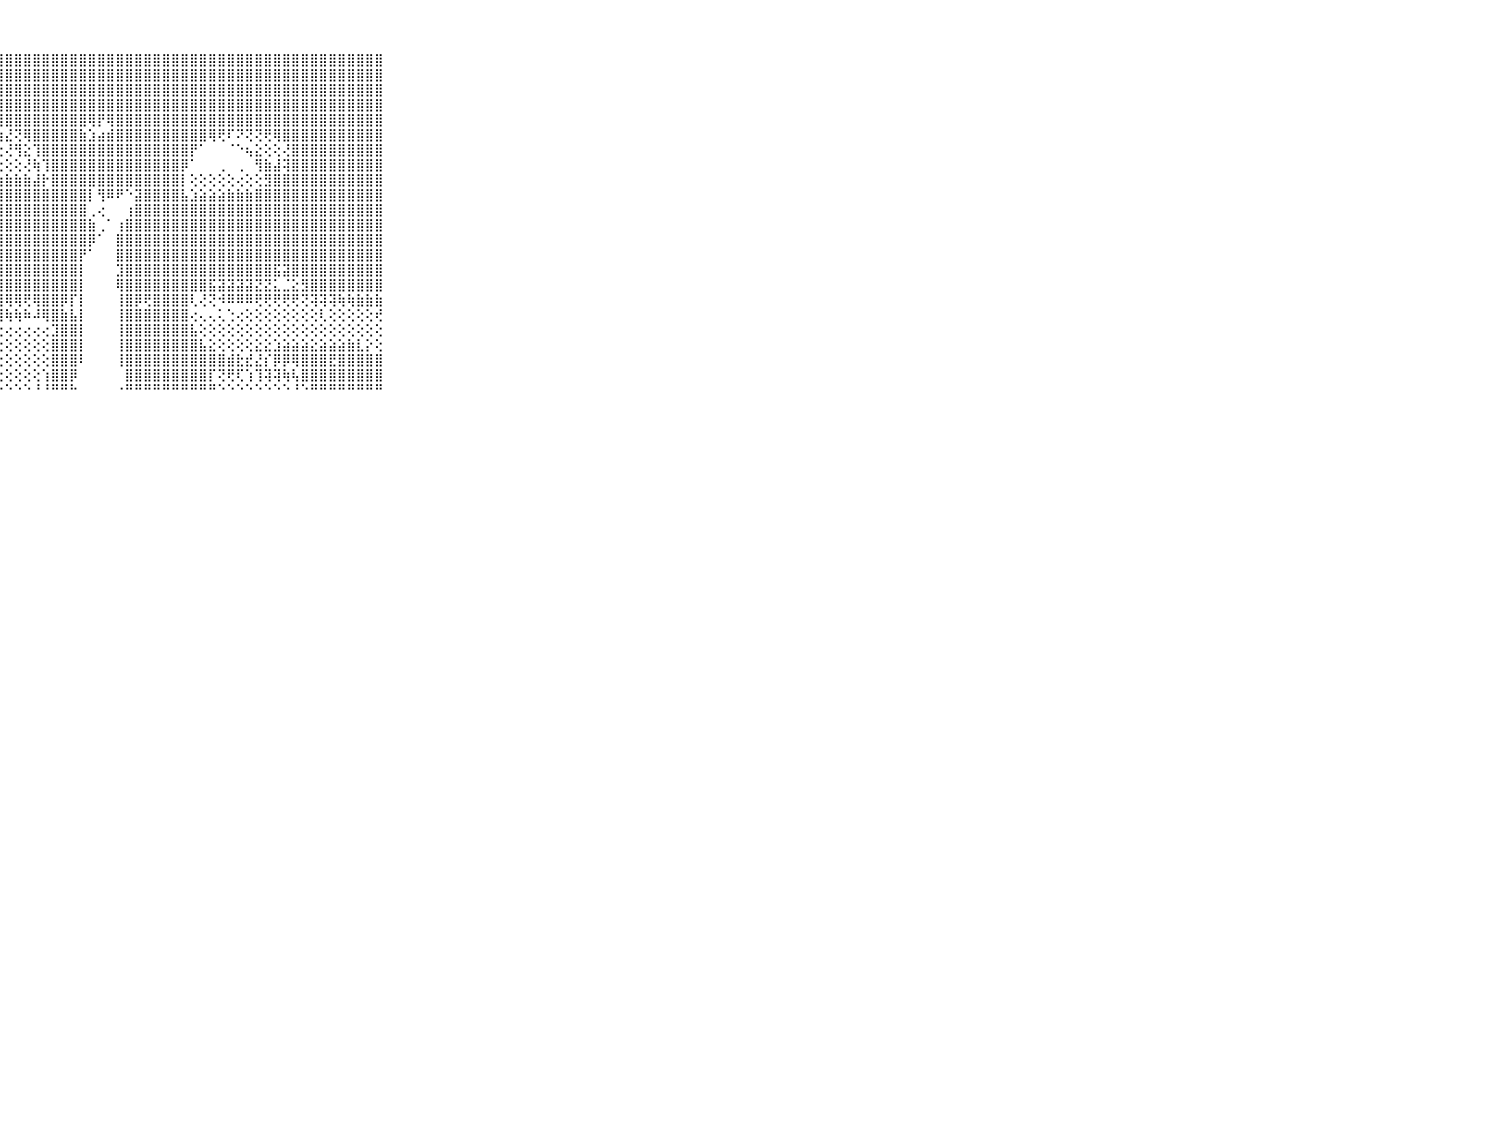

⠀⠀⠀⠀⠀⠀⠀⠀⠀⠀⠀⣸⣿⣿⣯⣿⣿⣿⣟⣿⣿⣿⣿⢿⣿⢿⣿⣿⣿⣿⣿⣿⣿⣿⣿⣿⣿⣿⣿⣿⣿⣿⣿⣿⣿⣿⣿⣿⣿⣿⣿⣿⣿⣿⣿⣿⣿⣿⣿⣿⣿⣿⣿⣿⣿⣿⣿⣿⣿⠀⠀⠀⠀⠀⠀⠀⠀⠀⠀⠀⠀
⠀⠀⠀⠀⠀⠀⠀⠀⠀⠀⠀⣿⣿⣿⣿⣿⣿⣿⣿⣿⣿⣿⣿⣿⣿⣿⣿⣿⣿⣿⣿⣿⣿⣿⣿⣿⣿⣿⣿⣿⣿⣿⣿⣿⣿⣿⣿⣿⣿⣿⣿⣿⣿⣿⣿⣿⣿⣿⣿⣿⣿⣿⣿⣿⣿⣿⣿⣿⣿⠀⠀⠀⠀⠀⠀⠀⠀⠀⠀⠀⠀
⠀⠀⠀⠀⠀⠀⠀⠀⠀⠀⠀⣿⣿⣿⣿⣿⣿⣿⣿⣿⣿⣿⣿⣿⣿⣿⣿⣿⣿⣿⣿⣿⣿⣿⣿⣿⣿⣿⣿⣿⣿⣿⣿⣿⣿⣿⣿⣿⣿⣿⣿⣿⣿⣿⣿⣿⣿⣿⣿⣿⣿⣿⣿⣿⣿⣿⣿⣿⣿⠀⠀⠀⠀⠀⠀⠀⠀⠀⠀⠀⠀
⠀⠀⠀⠀⠀⠀⠀⠀⠀⠀⠀⣿⣿⣿⣿⣿⣿⣿⣿⣿⣿⣿⣿⣿⣿⣿⣿⣿⣿⣿⣿⣿⣿⣿⣿⣿⣿⣿⣿⣿⣿⣿⣿⣿⣿⣿⣿⣿⣿⣿⣿⣿⣿⣿⣿⣿⣿⣿⣿⣿⣿⣿⣿⣿⣿⣿⣿⣿⣿⠀⠀⠀⠀⠀⠀⠀⠀⠀⠀⠀⠀
⠀⠀⠀⠀⠀⠀⠀⠀⠀⠀⠀⣿⣿⣿⣿⣿⣿⣿⣿⣿⣿⣿⢿⢟⢟⢟⢻⢿⣿⣿⣿⣿⣿⣿⣿⣿⣿⢿⡟⢿⣿⣿⣿⣿⣿⣿⣿⣿⣿⣿⣿⣿⣿⣿⣿⣿⣿⣿⣿⣿⣿⣿⣿⣿⣿⣿⣿⣿⣿⠀⠀⠀⠀⠀⠀⠀⠀⠀⠀⠀⠀
⠀⠀⠀⠀⠀⠀⠀⠀⠀⠀⠀⣿⣿⣿⣿⣿⣿⣿⣿⡟⢏⠕⠑⠕⠕⠗⠣⢵⣜⢝⢿⣿⣿⣿⣿⣿⣷⣱⣴⣾⣿⣿⣿⣿⣿⣿⣿⣿⣿⣿⢿⢟⠏⠝⢝⢝⢟⢿⣿⣿⣿⣿⣿⣿⣿⣿⣿⣿⣿⠀⠀⠀⠀⠀⠀⠀⠀⠀⠀⠀⠀
⠀⠀⠀⠀⠀⠀⠀⠀⠀⠀⠀⣿⣿⣿⣿⣿⣿⣿⢏⢕⢕⢝⢝⢝⢝⢝⢝⢕⢜⢻⣕⢹⣿⣿⣿⣿⣿⣿⣿⣿⣿⣿⣿⣿⣿⣿⣿⣿⡟⠁⠀⠀⠈⠑⢦⣕⢕⢕⢜⣿⣿⣿⣿⣿⣿⣿⣿⣿⣿⠀⠀⠀⠀⠀⠀⠀⠀⠀⠀⠀⠀
⠀⠀⠀⠀⠀⠀⠀⠀⠀⠀⠀⣿⣿⣿⣿⣿⣿⣧⣵⣱⣕⣕⣕⢕⢕⢕⢕⢕⢕⢕⢜⢷⢹⣿⣿⣿⣿⣿⣿⣿⣿⣿⣿⣿⣿⣿⣿⡿⠁⠀⠀⢀⠀⢀⠀⢻⣷⣼⢽⣿⣿⣿⣿⣿⣿⣿⣿⣿⣿⠀⠀⠀⠀⠀⠀⠀⠀⠀⠀⠀⠀
⠀⠀⠀⠀⠀⠀⠀⠀⠀⠀⠀⣿⣿⣿⣿⣿⣿⣿⣿⣿⣿⣿⣿⣿⣿⣿⣾⣷⣷⣷⣷⣼⡗⣿⣿⣿⣿⣿⣿⣿⣿⣿⣿⣿⣿⣿⣿⡇⢕⢕⢕⢕⢕⢔⢕⢕⣻⣿⣿⣿⣿⣿⣿⣿⣿⣿⣿⣿⣿⠀⠀⠀⠀⠀⠀⠀⠀⠀⠀⠀⠀
⠀⠀⠀⠀⠀⠀⠀⠀⠀⠀⠀⣿⣿⣾⣿⣿⣿⣿⣿⣿⣿⣿⣿⣿⣿⣿⣿⣿⣿⣿⣿⣿⣿⣿⣿⣿⣿⡇⢻⠿⠟⠑⣽⣿⣿⣿⣿⣧⣱⣵⣵⣵⣷⣷⣷⣿⣿⣿⣿⣿⣿⣿⣿⣿⣿⣿⣿⣿⣿⠀⠀⠀⠀⠀⠀⠀⠀⠀⠀⠀⠀
⠀⠀⠀⠀⠀⠀⠀⠀⠀⠀⠀⣸⣿⣯⣿⣿⣿⣿⣿⣿⣿⣿⣿⣿⣿⣿⣿⣿⣿⣿⣿⣿⣿⣿⣿⣿⣿⢀⢔⠀⠀⢰⣿⣿⣿⣿⣿⣿⣿⣿⣿⣿⣿⣿⣿⣿⣿⣿⣿⣿⣿⣿⣿⣿⣿⣿⣿⣿⣿⠀⠀⠀⠀⠀⠀⠀⠀⠀⠀⠀⠀
⠀⠀⠀⠀⠀⠀⠀⠀⠀⠀⠀⣹⣿⣿⣿⣿⣿⣿⣿⣿⣿⣿⣿⣿⣿⣿⣿⣿⣿⣿⣿⣿⣿⣿⣿⣿⣿⣷⢀⠁⢰⣿⣿⣿⣿⣿⣿⣿⣿⣿⣿⣿⣿⣿⣿⣿⣿⣿⣿⣿⣿⣿⣿⣿⣿⣿⣿⣿⣿⠀⠀⠀⠀⠀⠀⠀⠀⠀⠀⠀⠀
⠀⠀⠀⠀⠀⠀⠀⠀⠀⠀⠀⣷⣾⣵⣿⣿⣿⣿⣿⣿⣿⣿⣿⣿⣿⣿⣿⣿⣿⣿⣿⣿⣿⣿⣿⣿⣿⡿⠁⠀⣿⣿⣿⣿⣿⣿⣿⣿⣿⣿⣿⣿⣿⣿⣿⣿⣿⣿⣿⣿⣿⣿⣿⣿⣿⣿⣿⣿⣿⠀⠀⠀⠀⠀⠀⠀⠀⠀⠀⠀⠀
⠀⠀⠀⠀⠀⠀⠀⠀⠀⠀⠀⢟⢯⢜⢼⣿⣿⣿⣿⣿⣿⣿⣿⣿⣿⣿⣿⣿⣿⣿⣿⣿⣿⣿⣿⣿⡟⠁⠀⠀⣿⣿⣿⣿⣿⣿⣿⣿⣿⣿⣿⣿⣿⣿⣿⣿⣿⣿⣿⣿⣿⣿⣿⣿⣿⣿⣿⣿⣿⠀⠀⠀⠀⠀⠀⠀⠀⠀⠀⠀⠀
⠀⠀⠀⠀⠀⠀⠀⠀⠀⠀⠀⢕⢇⡧⣺⣿⣿⣿⣿⣿⣿⣿⣿⣿⣿⣿⣿⣿⣿⣿⣿⣿⣿⣿⣿⣿⡇⠀⠀⠀⣹⣿⣿⣿⣿⣿⣿⣿⣿⣿⣿⣿⣿⣿⣿⣿⣿⣯⣽⣿⣿⣿⣿⣿⣿⣿⣿⣿⣿⠀⠀⠀⠀⠀⠀⠀⠀⠀⠀⠀⠀
⠀⠀⠀⠀⠀⠀⠀⠀⠀⠀⠀⣾⣾⣿⣽⣿⣿⣿⣿⣿⣿⣿⣿⣿⣿⣿⣿⣿⣿⣿⣿⣿⣿⣿⣿⣿⡇⠀⠀⠀⢿⣿⣿⣿⣿⣿⣿⣿⣿⣿⣯⣽⣽⣽⣽⣝⣝⣅⣈⣕⣻⣿⣿⣿⣿⣿⣿⣿⣿⠀⠀⠀⠀⠀⠀⠀⠀⠀⠀⠀⠀
⠀⠀⠀⠀⠀⠀⠀⠀⠀⠀⠀⣿⣿⣿⣿⣿⣿⣟⣿⣻⣻⣻⣟⡟⣟⡿⣿⢿⢿⢿⢟⢿⣿⣿⡿⡏⡇⠀⠀⠀⢸⣿⡿⢟⣿⣿⣿⣿⢇⢜⢝⠺⠿⠿⠿⢟⢟⢟⢟⢟⢝⢽⢽⢽⢷⢷⣷⣷⣷⠀⠀⠀⠀⠀⠀⠀⠀⠀⠀⠀⠀
⠀⠀⠀⠀⠀⠀⠀⠀⠀⠀⠀⣿⣿⣿⣿⣿⣿⣷⣷⣷⣾⣿⣿⣿⣯⣽⣽⣼⢷⢷⠷⠼⢿⣿⣷⣧⡇⠀⠀⠀⢸⣿⣿⣿⣿⣿⣿⣿⢔⢄⢄⢅⢑⢔⢕⢕⢕⢕⢕⢕⢕⢕⢇⢕⢕⢕⢕⢕⢞⠀⠀⠀⠀⠀⠀⠀⠀⠀⠀⠀⠀
⠀⠀⠀⠀⠀⠀⠀⠀⠀⠀⠀⠟⠟⠟⠛⢙⢛⢙⢙⢍⢍⢍⢍⢅⢕⢔⢔⢔⢔⢔⢔⢔⢔⣹⣿⣿⡇⠀⠀⠀⢸⣿⣿⣿⣿⣿⣿⣿⣧⢕⢕⢕⢕⢕⢕⢕⢕⢕⢕⢕⢕⢕⢕⢕⢕⢕⢕⢕⢕⠀⠀⠀⠀⠀⠀⠀⠀⠀⠀⠀⠀
⠀⠀⠀⠀⠀⠀⠀⠀⠀⠀⠀⠀⢁⠄⢁⢕⢕⢕⢕⢕⢕⢕⢕⢕⢕⢕⢕⢕⢕⢕⢕⢕⢕⣿⣿⣿⡇⠀⠀⠀⢸⣿⣿⣿⣿⣿⣿⣿⣿⣧⣕⢕⢕⢕⢕⣕⣕⣱⣵⣵⣵⣕⣵⣵⣵⣷⣇⡕⢕⠀⠀⠀⠀⠀⠀⠀⠀⠀⠀⠀⠀
⠀⠀⠀⠀⠀⠀⠀⠀⠀⠀⠀⠀⠀⠀⠑⢕⢕⢕⢕⢕⢕⢕⢕⢕⢕⢕⢕⢕⢕⢕⢕⢕⢕⣿⣿⣿⠇⠀⠀⠀⢸⣿⣿⣿⣿⣿⣿⣿⣿⣿⣿⣿⣾⣗⣞⣜⡎⡿⡿⢿⣿⣿⣿⣟⣿⣿⣿⣿⣿⠀⠀⠀⠀⠀⠀⠀⠀⠀⠀⠀⠀
⠀⠀⠀⠀⠀⠀⠀⠀⠀⠀⠀⠀⢔⢔⢔⢕⢕⢕⢕⢕⢕⢕⢕⢕⢕⢕⢕⢕⢕⢕⢕⢕⢱⣿⣿⡿⠀⠀⠀⠀⠀⣿⣿⣿⣿⣿⣿⣿⣿⣿⡏⢝⢟⢏⢱⢹⢽⢽⢷⢧⣿⣿⣿⣿⣿⣿⣿⣿⣿⠀⠀⠀⠀⠀⠀⠀⠀⠀⠀⠀⠀
⠀⠀⠀⠀⠀⠀⠀⠀⠀⠀⠀⠀⠁⠑⠁⠁⠑⠑⠑⠑⠑⠑⠑⠑⠑⠑⠑⠑⠑⠑⠑⠘⠘⠛⠛⠓⠀⠀⠀⠀⠐⠛⠛⠛⠛⠛⠛⠛⠛⠛⠛⠑⠑⠑⠑⠑⠑⠑⠑⠘⠑⠛⠛⠛⠛⠛⠛⠛⠛⠀⠀⠀⠀⠀⠀⠀⠀⠀⠀⠀⠀